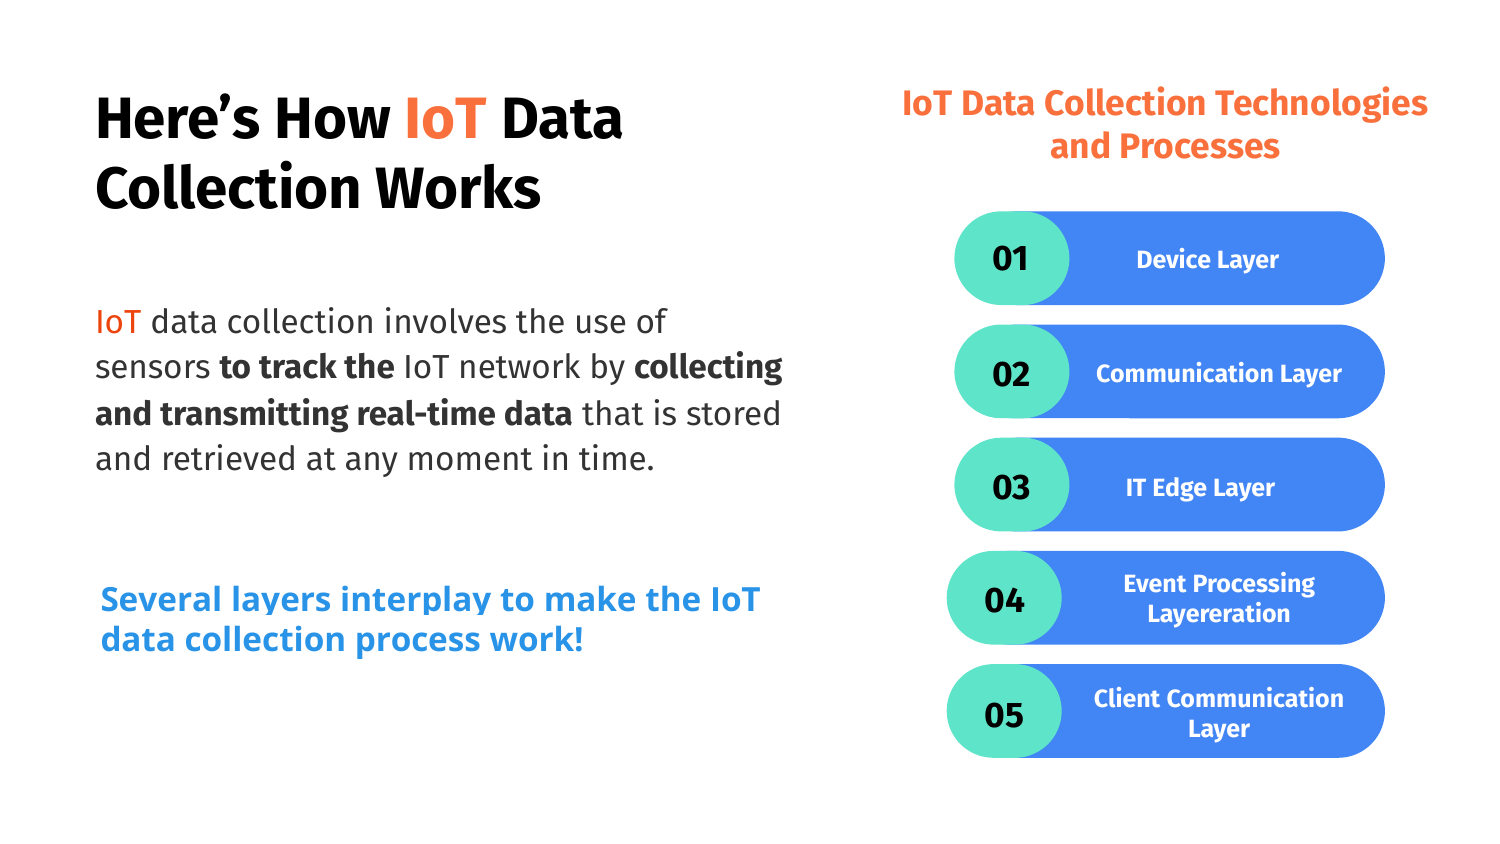

Here’s How IoT Data Collection Works
IoT Data Collection Technologies and Processes

01
Device Layer

IoT data collection involves the use of sensors to track the IoT network by collecting and transmitting real-time data that is stored and retrieved at any moment in time.

02
Communication Layer

03
IT Edge Layer

Event Processing Layereration
04
Several layers interplay to make the IoT data collection process work!

Client Communication Layer
05